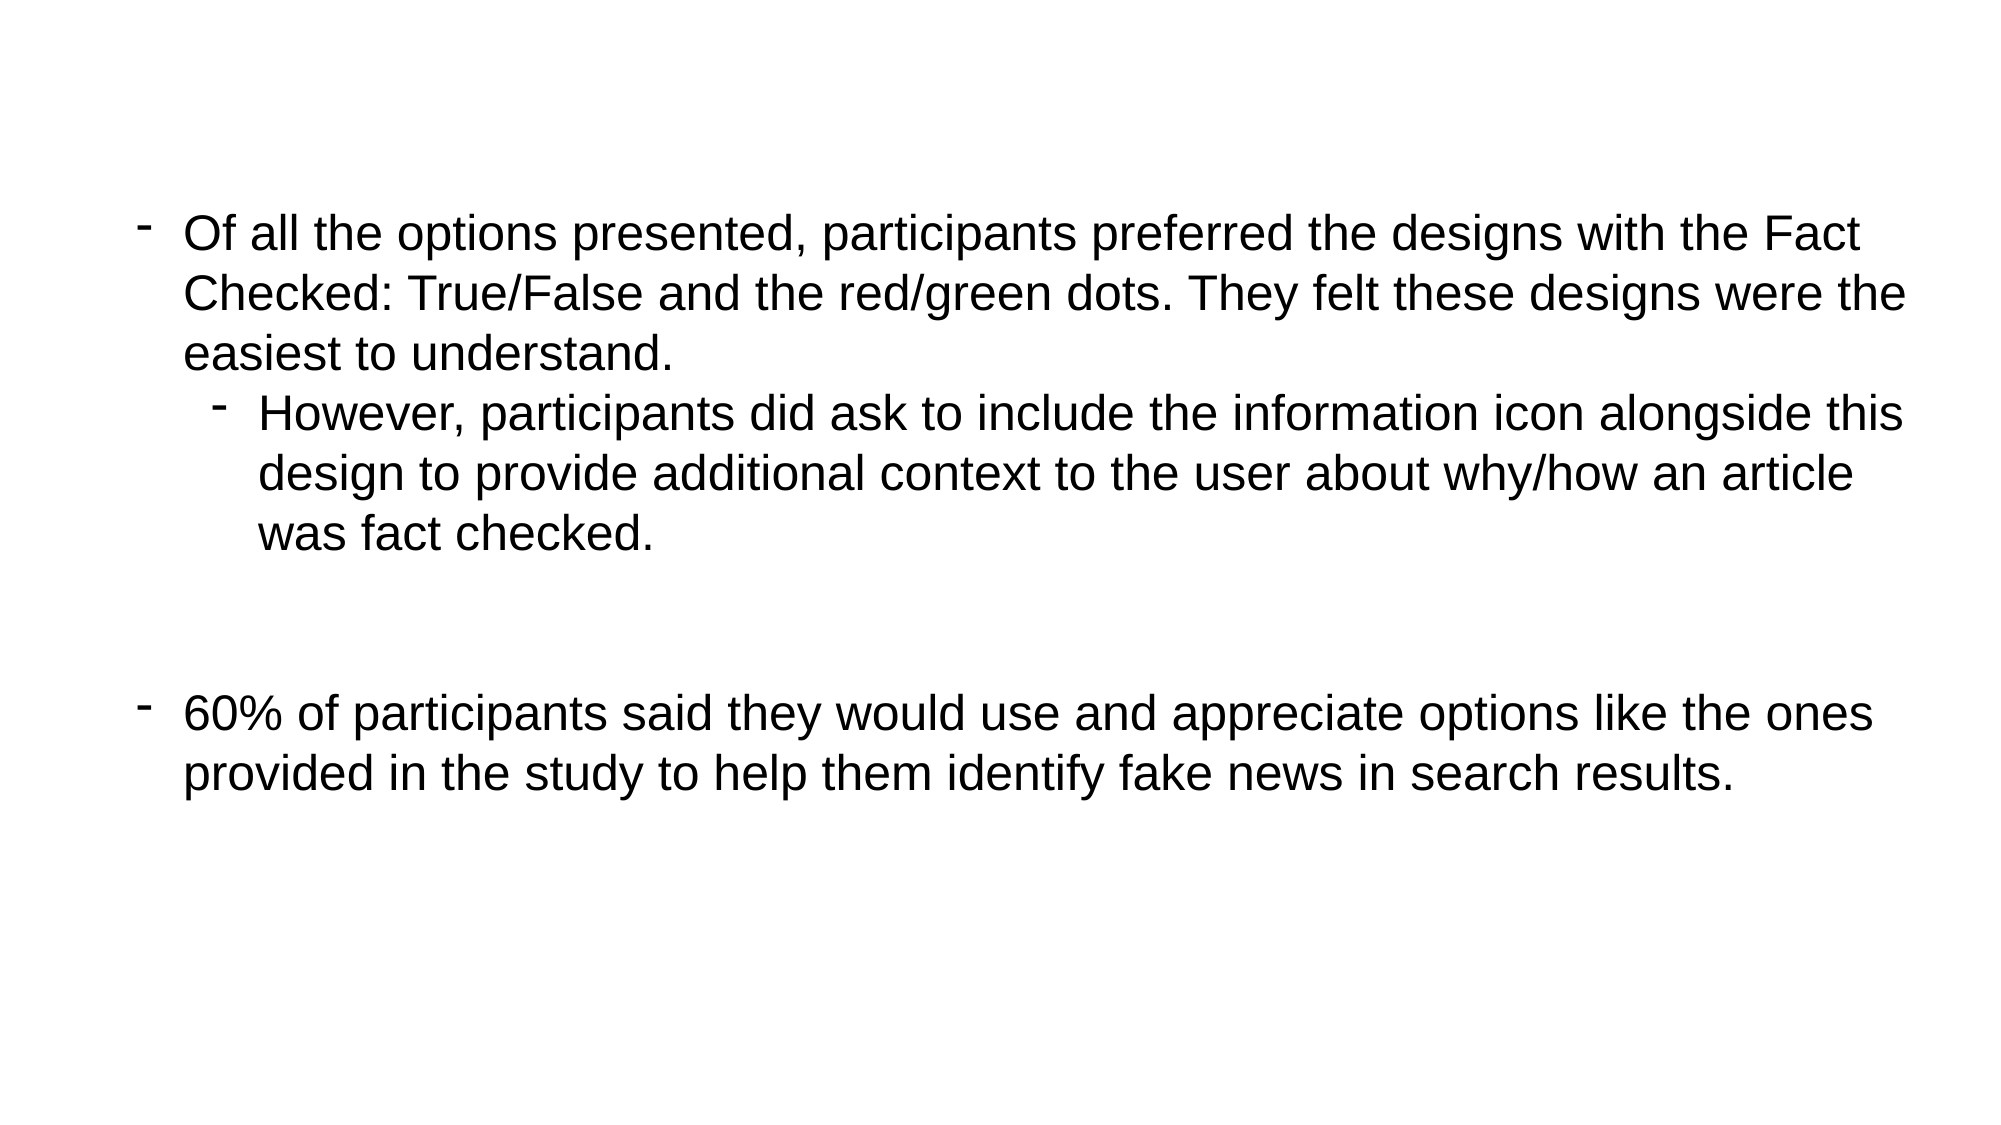

Of all the options presented, participants preferred the designs with the Fact Checked: True/False and the red/green dots. They felt these designs were the easiest to understand.
However, participants did ask to include the information icon alongside this design to provide additional context to the user about why/how an article was fact checked.

60% of participants said they would use and appreciate options like the ones provided in the study to help them identify fake news in search results.